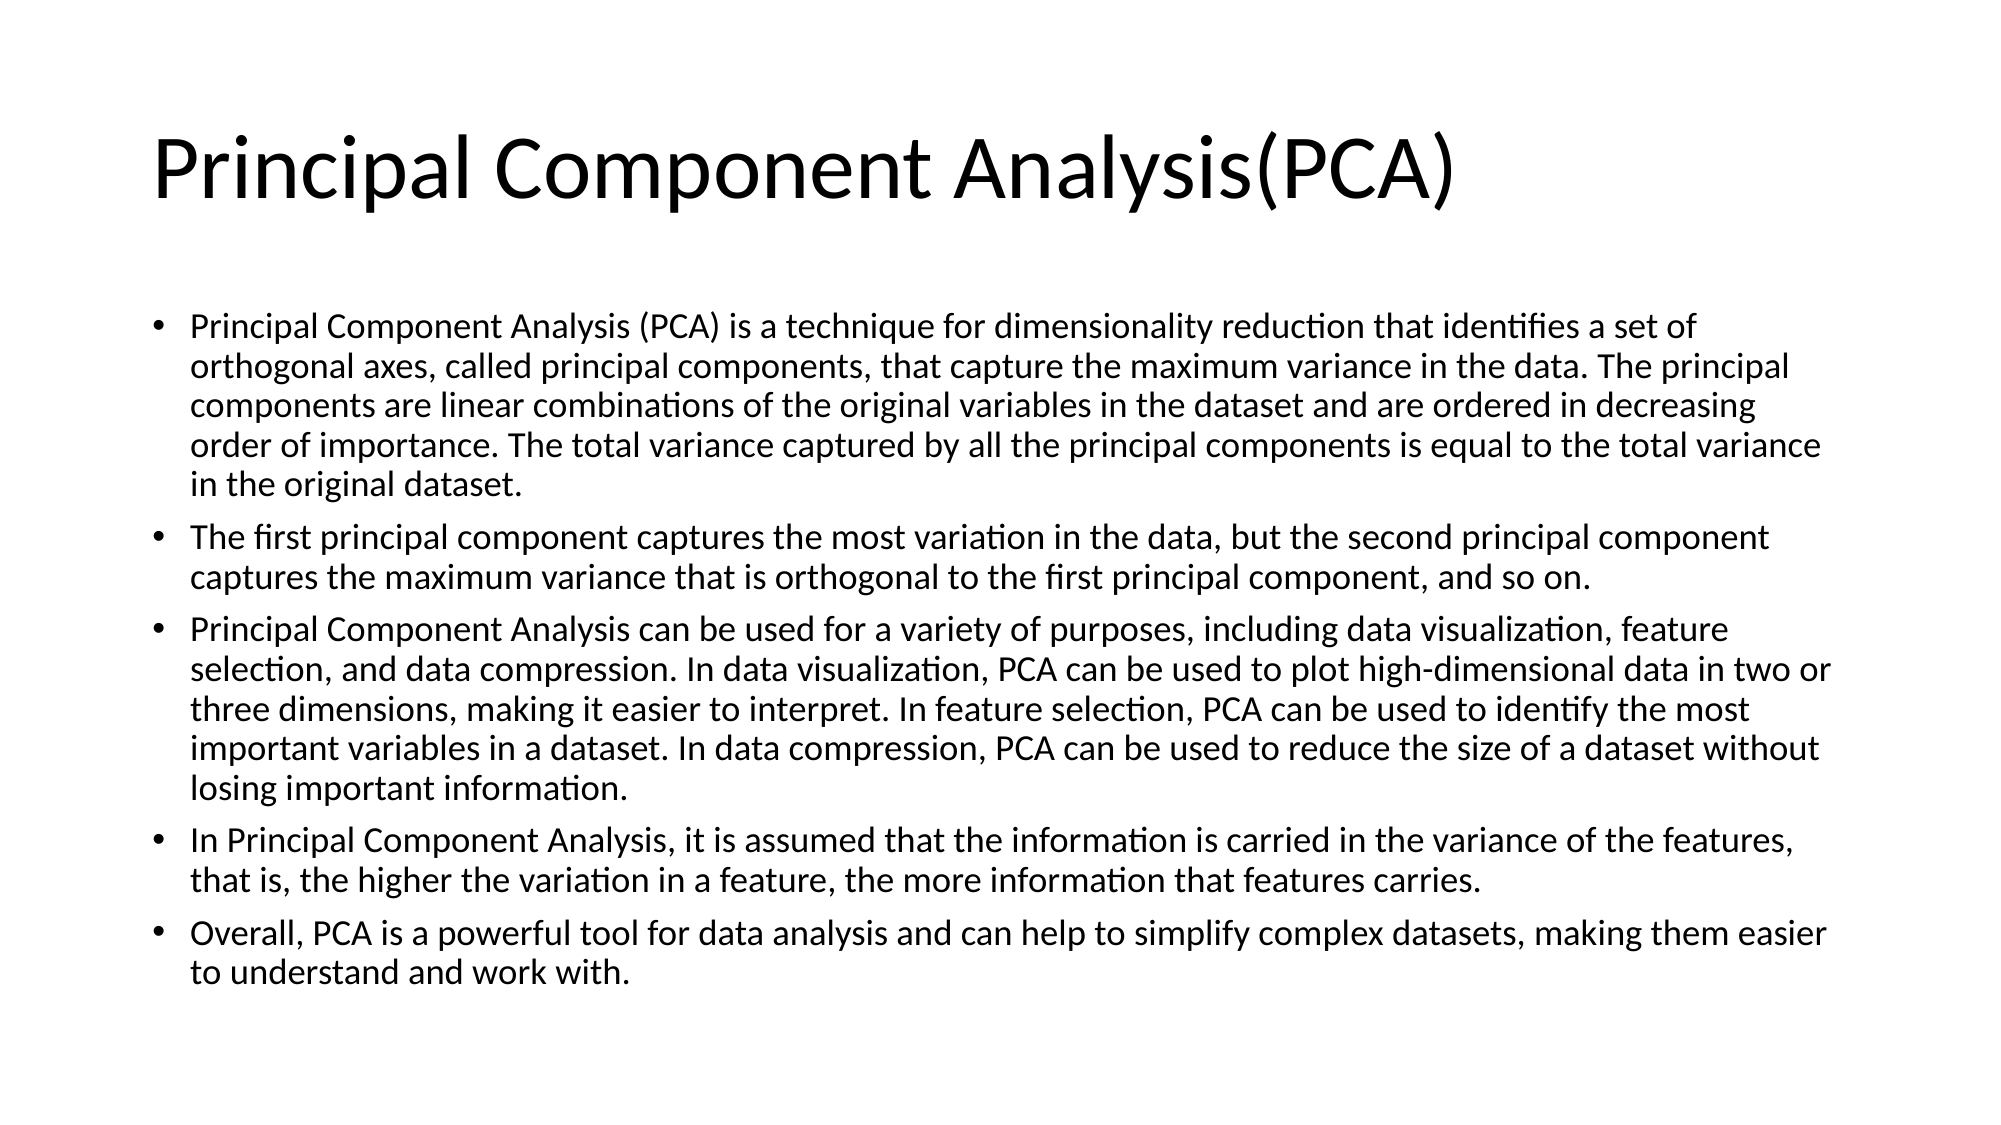

# Principal Component Analysis(PCA)
Principal Component Analysis (PCA) is a technique for dimensionality reduction that identifies a set of orthogonal axes, called principal components, that capture the maximum variance in the data. The principal components are linear combinations of the original variables in the dataset and are ordered in decreasing order of importance. The total variance captured by all the principal components is equal to the total variance in the original dataset.
The first principal component captures the most variation in the data, but the second principal component captures the maximum variance that is orthogonal to the first principal component, and so on.
Principal Component Analysis can be used for a variety of purposes, including data visualization, feature selection, and data compression. In data visualization, PCA can be used to plot high-dimensional data in two or three dimensions, making it easier to interpret. In feature selection, PCA can be used to identify the most important variables in a dataset. In data compression, PCA can be used to reduce the size of a dataset without losing important information.
In Principal Component Analysis, it is assumed that the information is carried in the variance of the features, that is, the higher the variation in a feature, the more information that features carries.
Overall, PCA is a powerful tool for data analysis and can help to simplify complex datasets, making them easier to understand and work with.